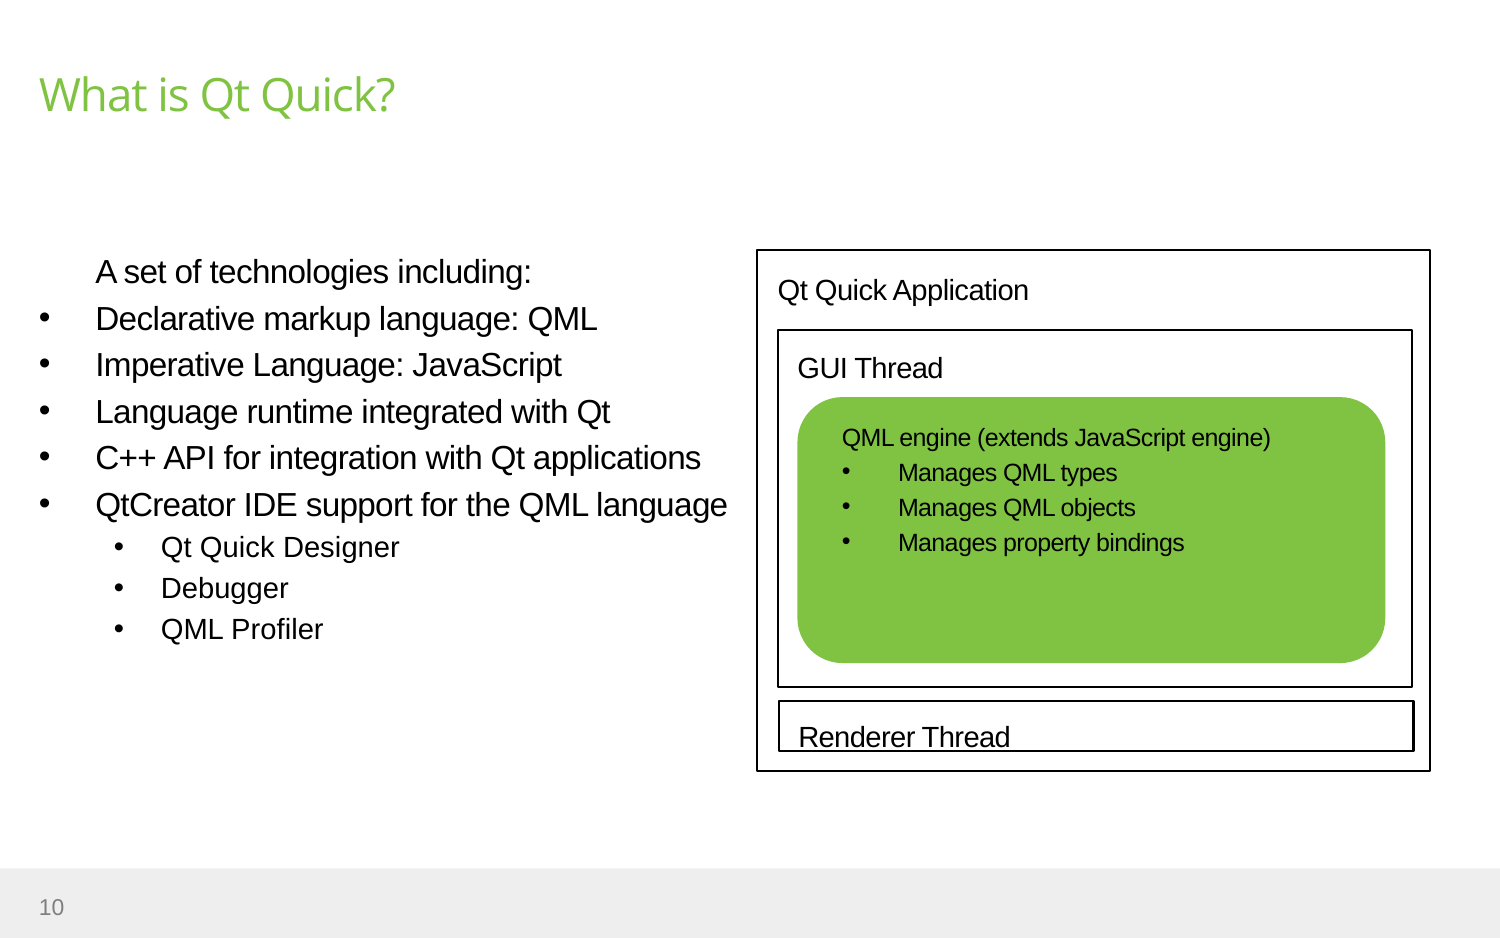

# What is Qt Quick?
A set of technologies including:
Declarative markup language: QML
Imperative Language: JavaScript
Language runtime integrated with Qt
C++ API for integration with Qt applications
QtCreator IDE support for the QML language
Qt Quick Designer
Debugger
QML Profiler

Qt Quick Application

GUI Thread

QML engine (extends JavaScript engine)
Manages QML types
Manages QML objects
Manages property bindings

Renderer Thread
10